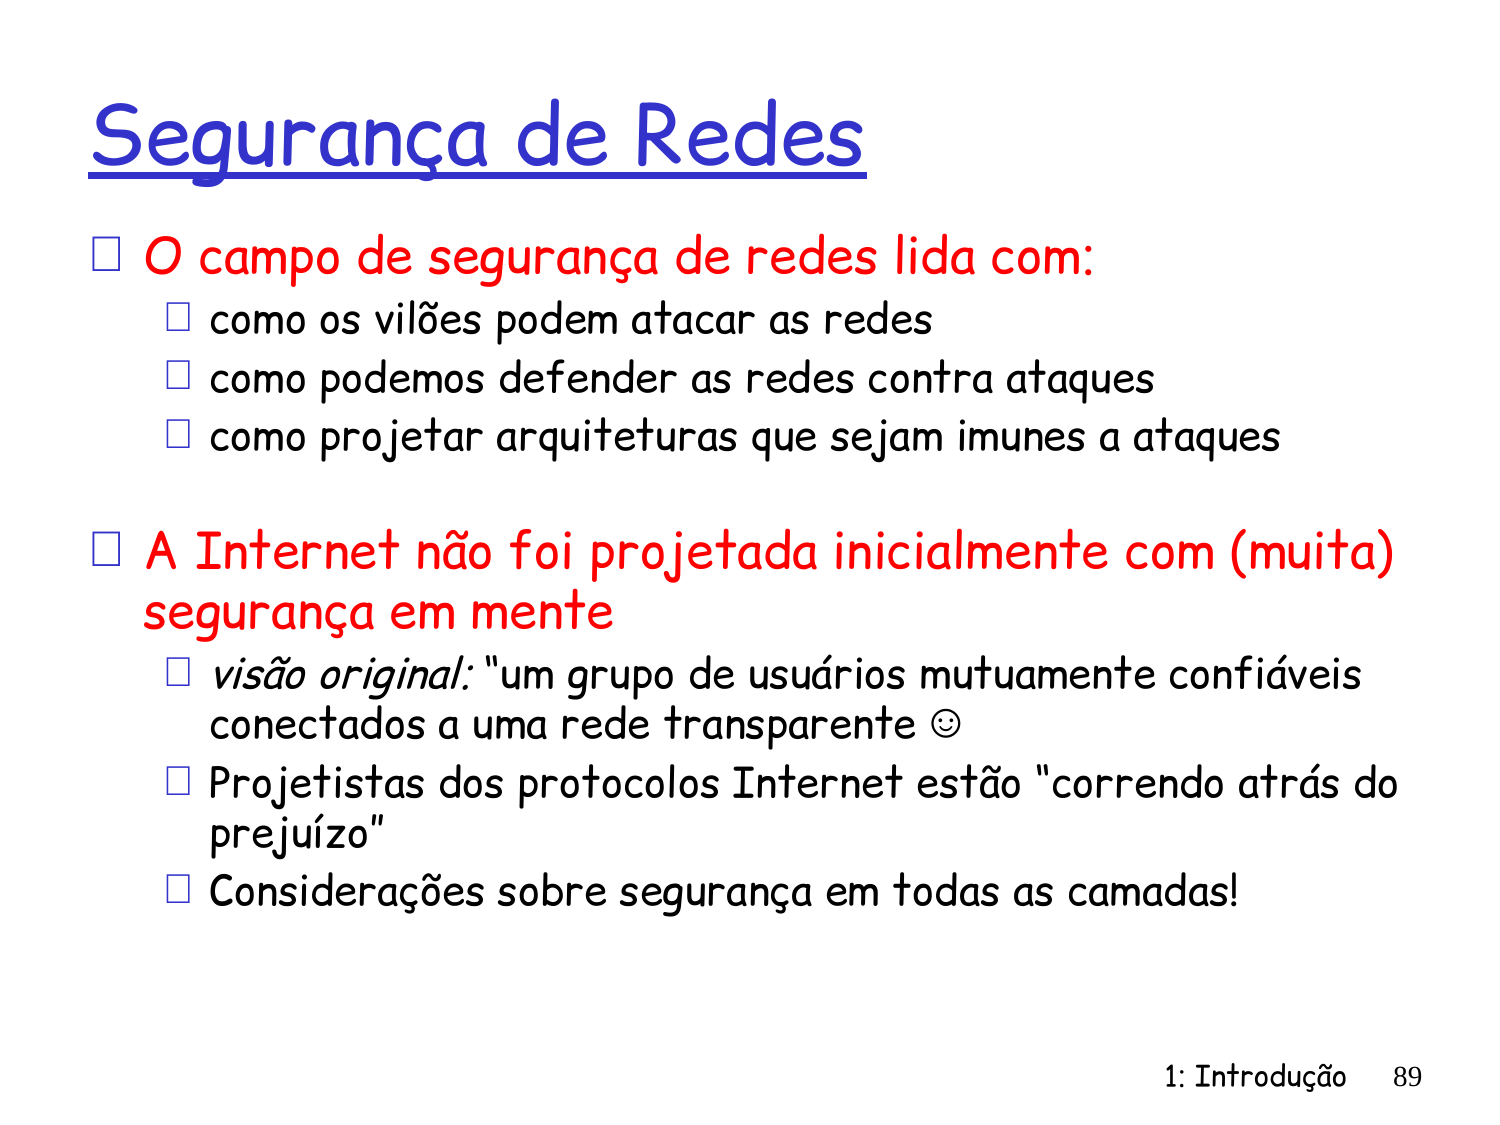

Segurança de Redes
O campo de segurança de redes lida com:
como os vilões podem atacar as redes
como podemos defender as redes contra ataques
como projetar arquiteturas que sejam imunes a ataques

A Internet não foi projetada inicialmente com (muita) segurança em mente
visão original: “um grupo de usuários mutuamente confiáveis conectados a uma rede transparente ☺
Projetistas dos protocolos Internet estão “correndo atrás do prejuízo”
Considerações sobre segurança em todas as camadas!

# 1: Introdução
89